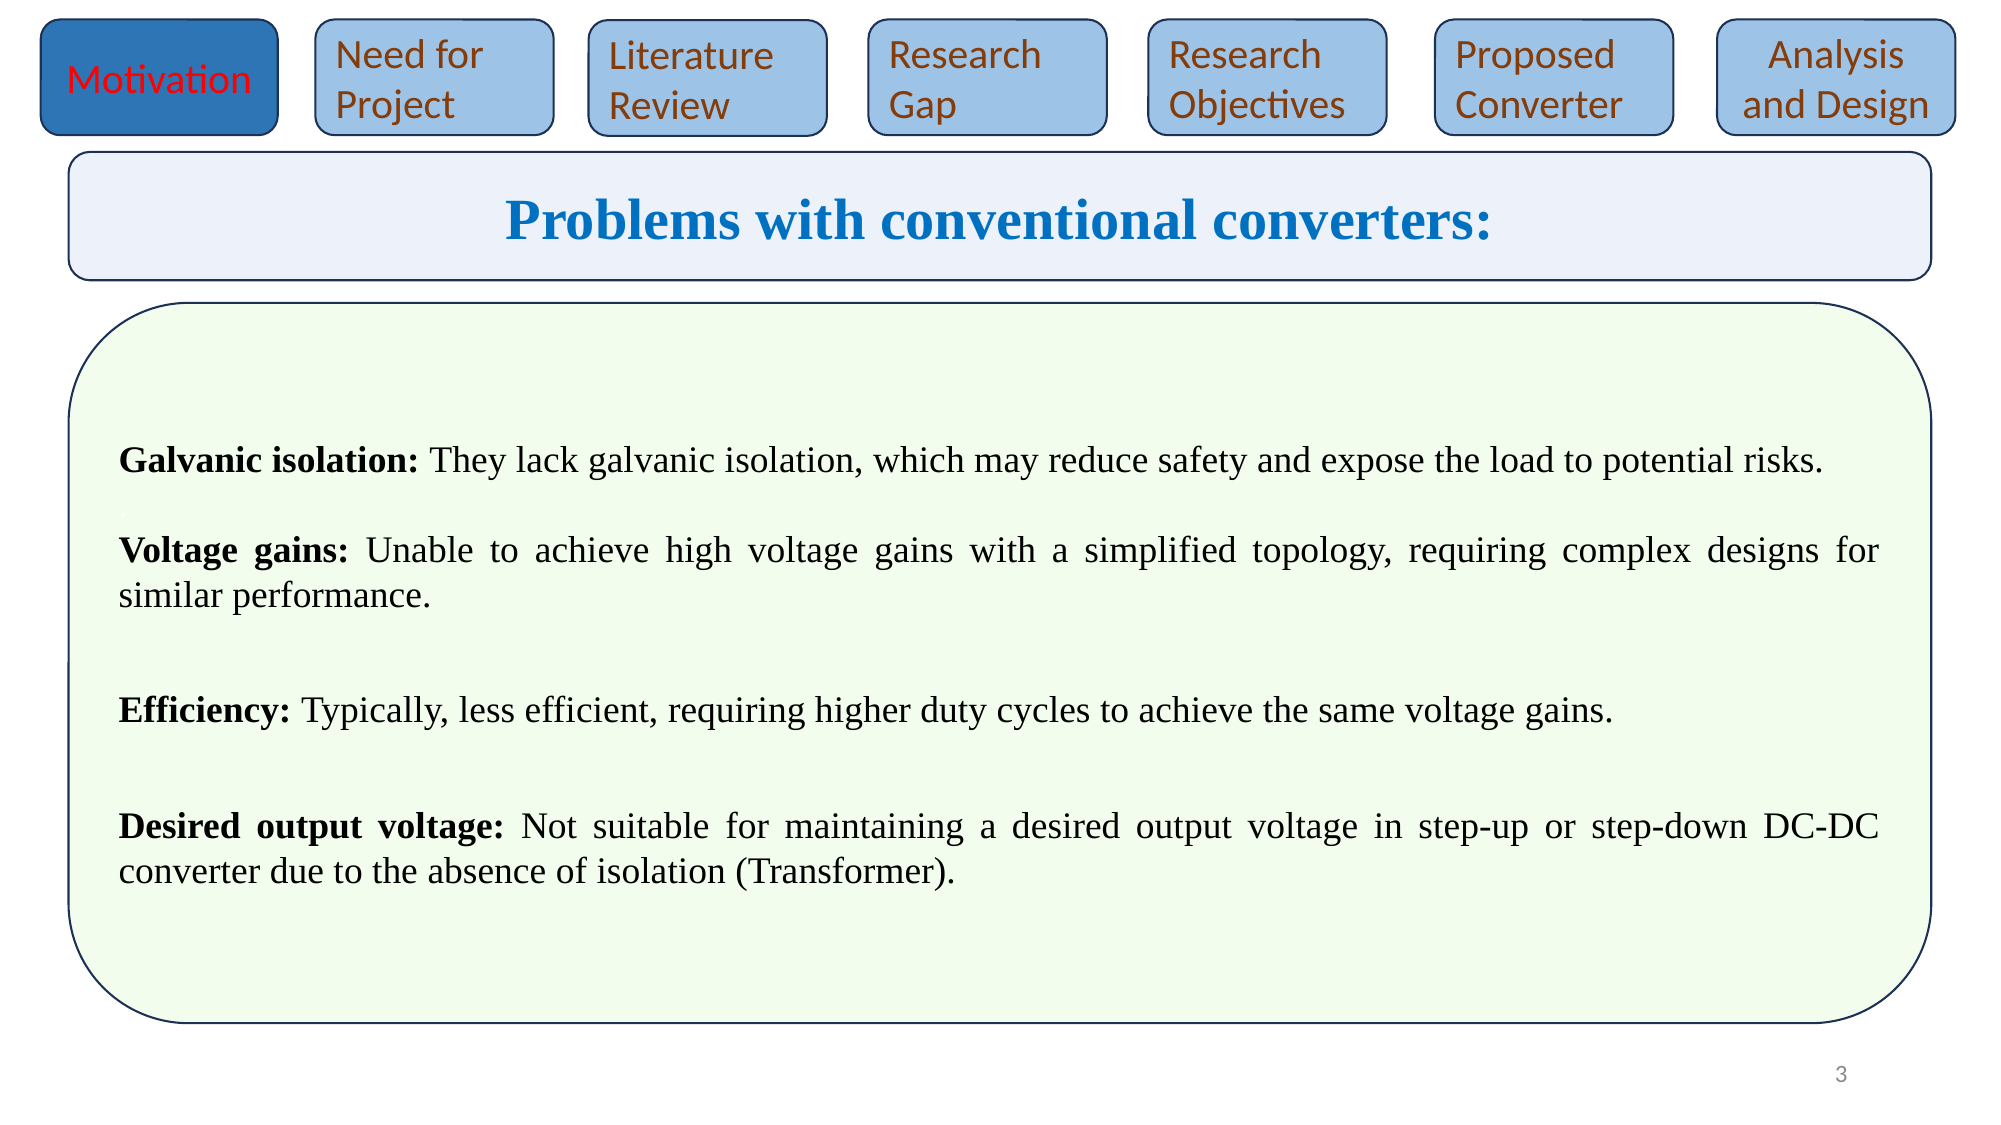

Research Gap
Research Objectives
Proposed Converter
Need for Project

Analysis and Design

Motivation
Literature Review
Problems with conventional converters:
Galvanic isolation: They lack galvanic isolation, which may reduce safety and expose the load to potential risks.
.
Voltage gains: Unable to achieve high voltage gains with a simplified topology, requiring complex designs for similar performance.

Efficiency: Typically, less efficient, requiring higher duty cycles to achieve the same voltage gains.

Desired output voltage: Not suitable for maintaining a desired output voltage in step-up or step-down DC-DC converter due to the absence of isolation (Transformer).
3